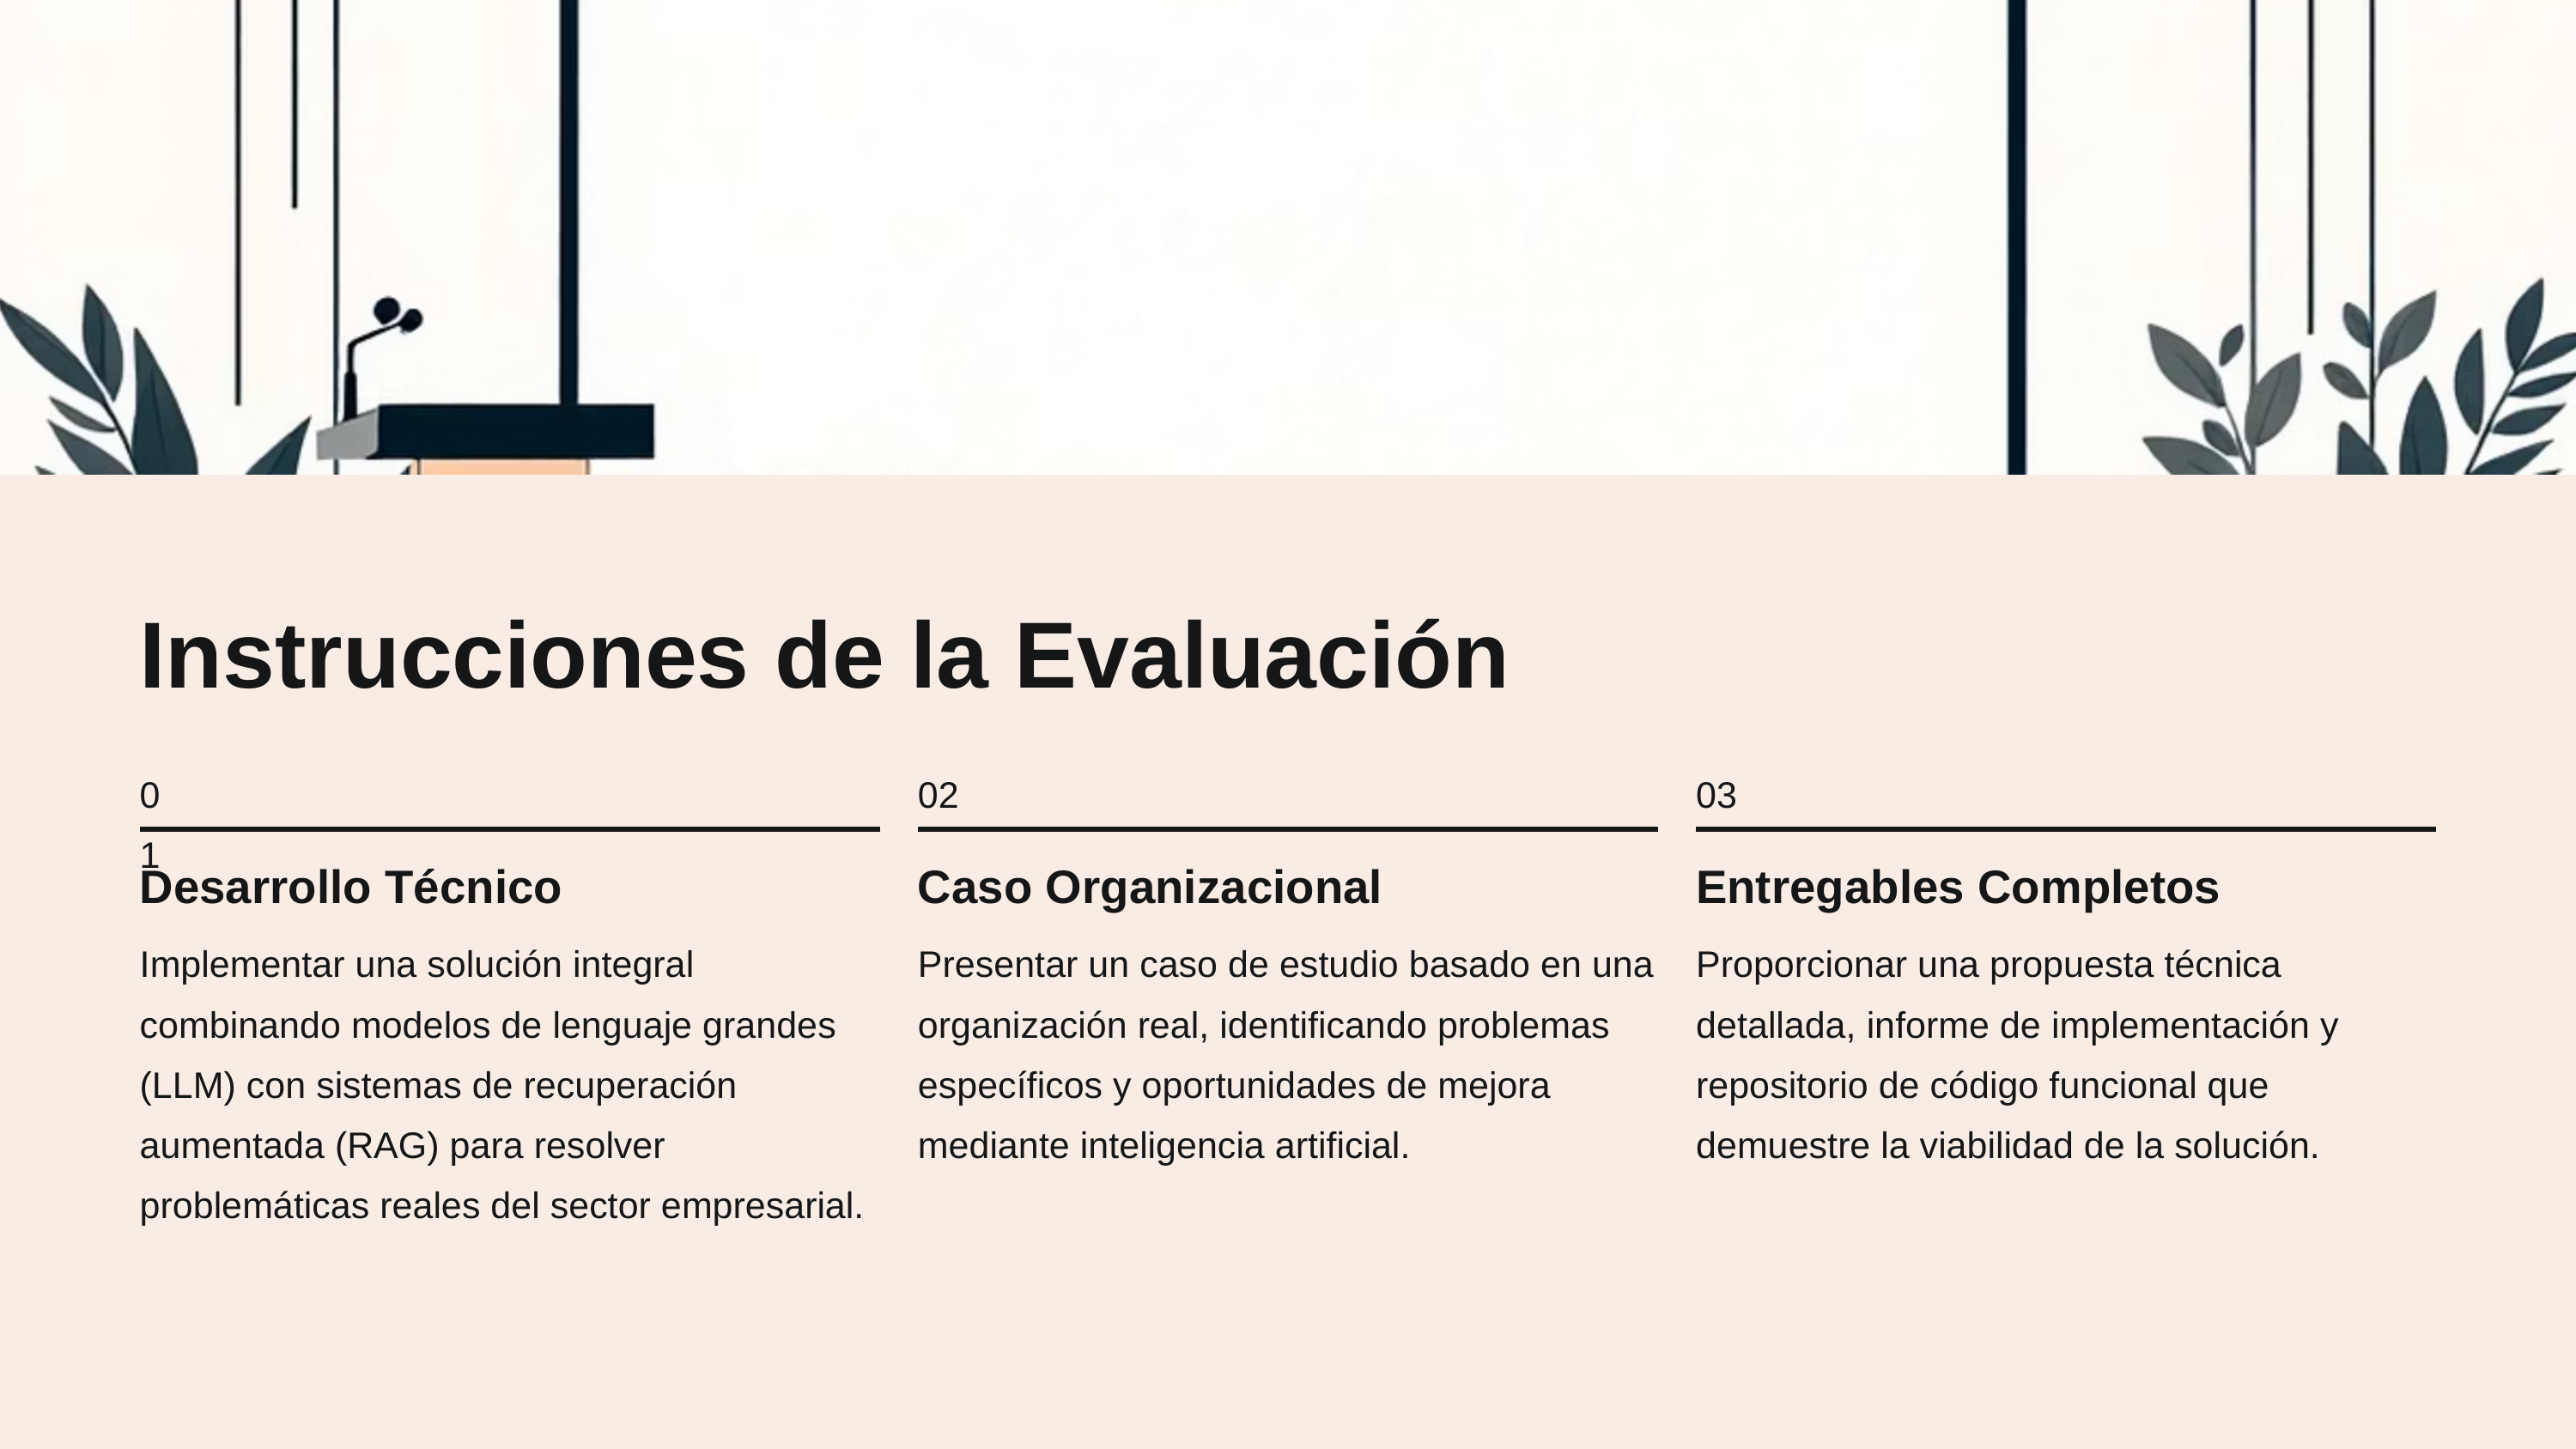

Instrucciones de la Evaluación
01
02
03

Desarrollo Técnico
Caso Organizacional
Entregables Completos
Implementar una solución integral combinando modelos de lenguaje grandes (LLM) con sistemas de recuperación aumentada (RAG) para resolver problemáticas reales del sector empresarial.
Presentar un caso de estudio basado en una organización real, identificando problemas específicos y oportunidades de mejora mediante inteligencia artificial.
Proporcionar una propuesta técnica detallada, informe de implementación y repositorio de código funcional que demuestre la viabilidad de la solución.